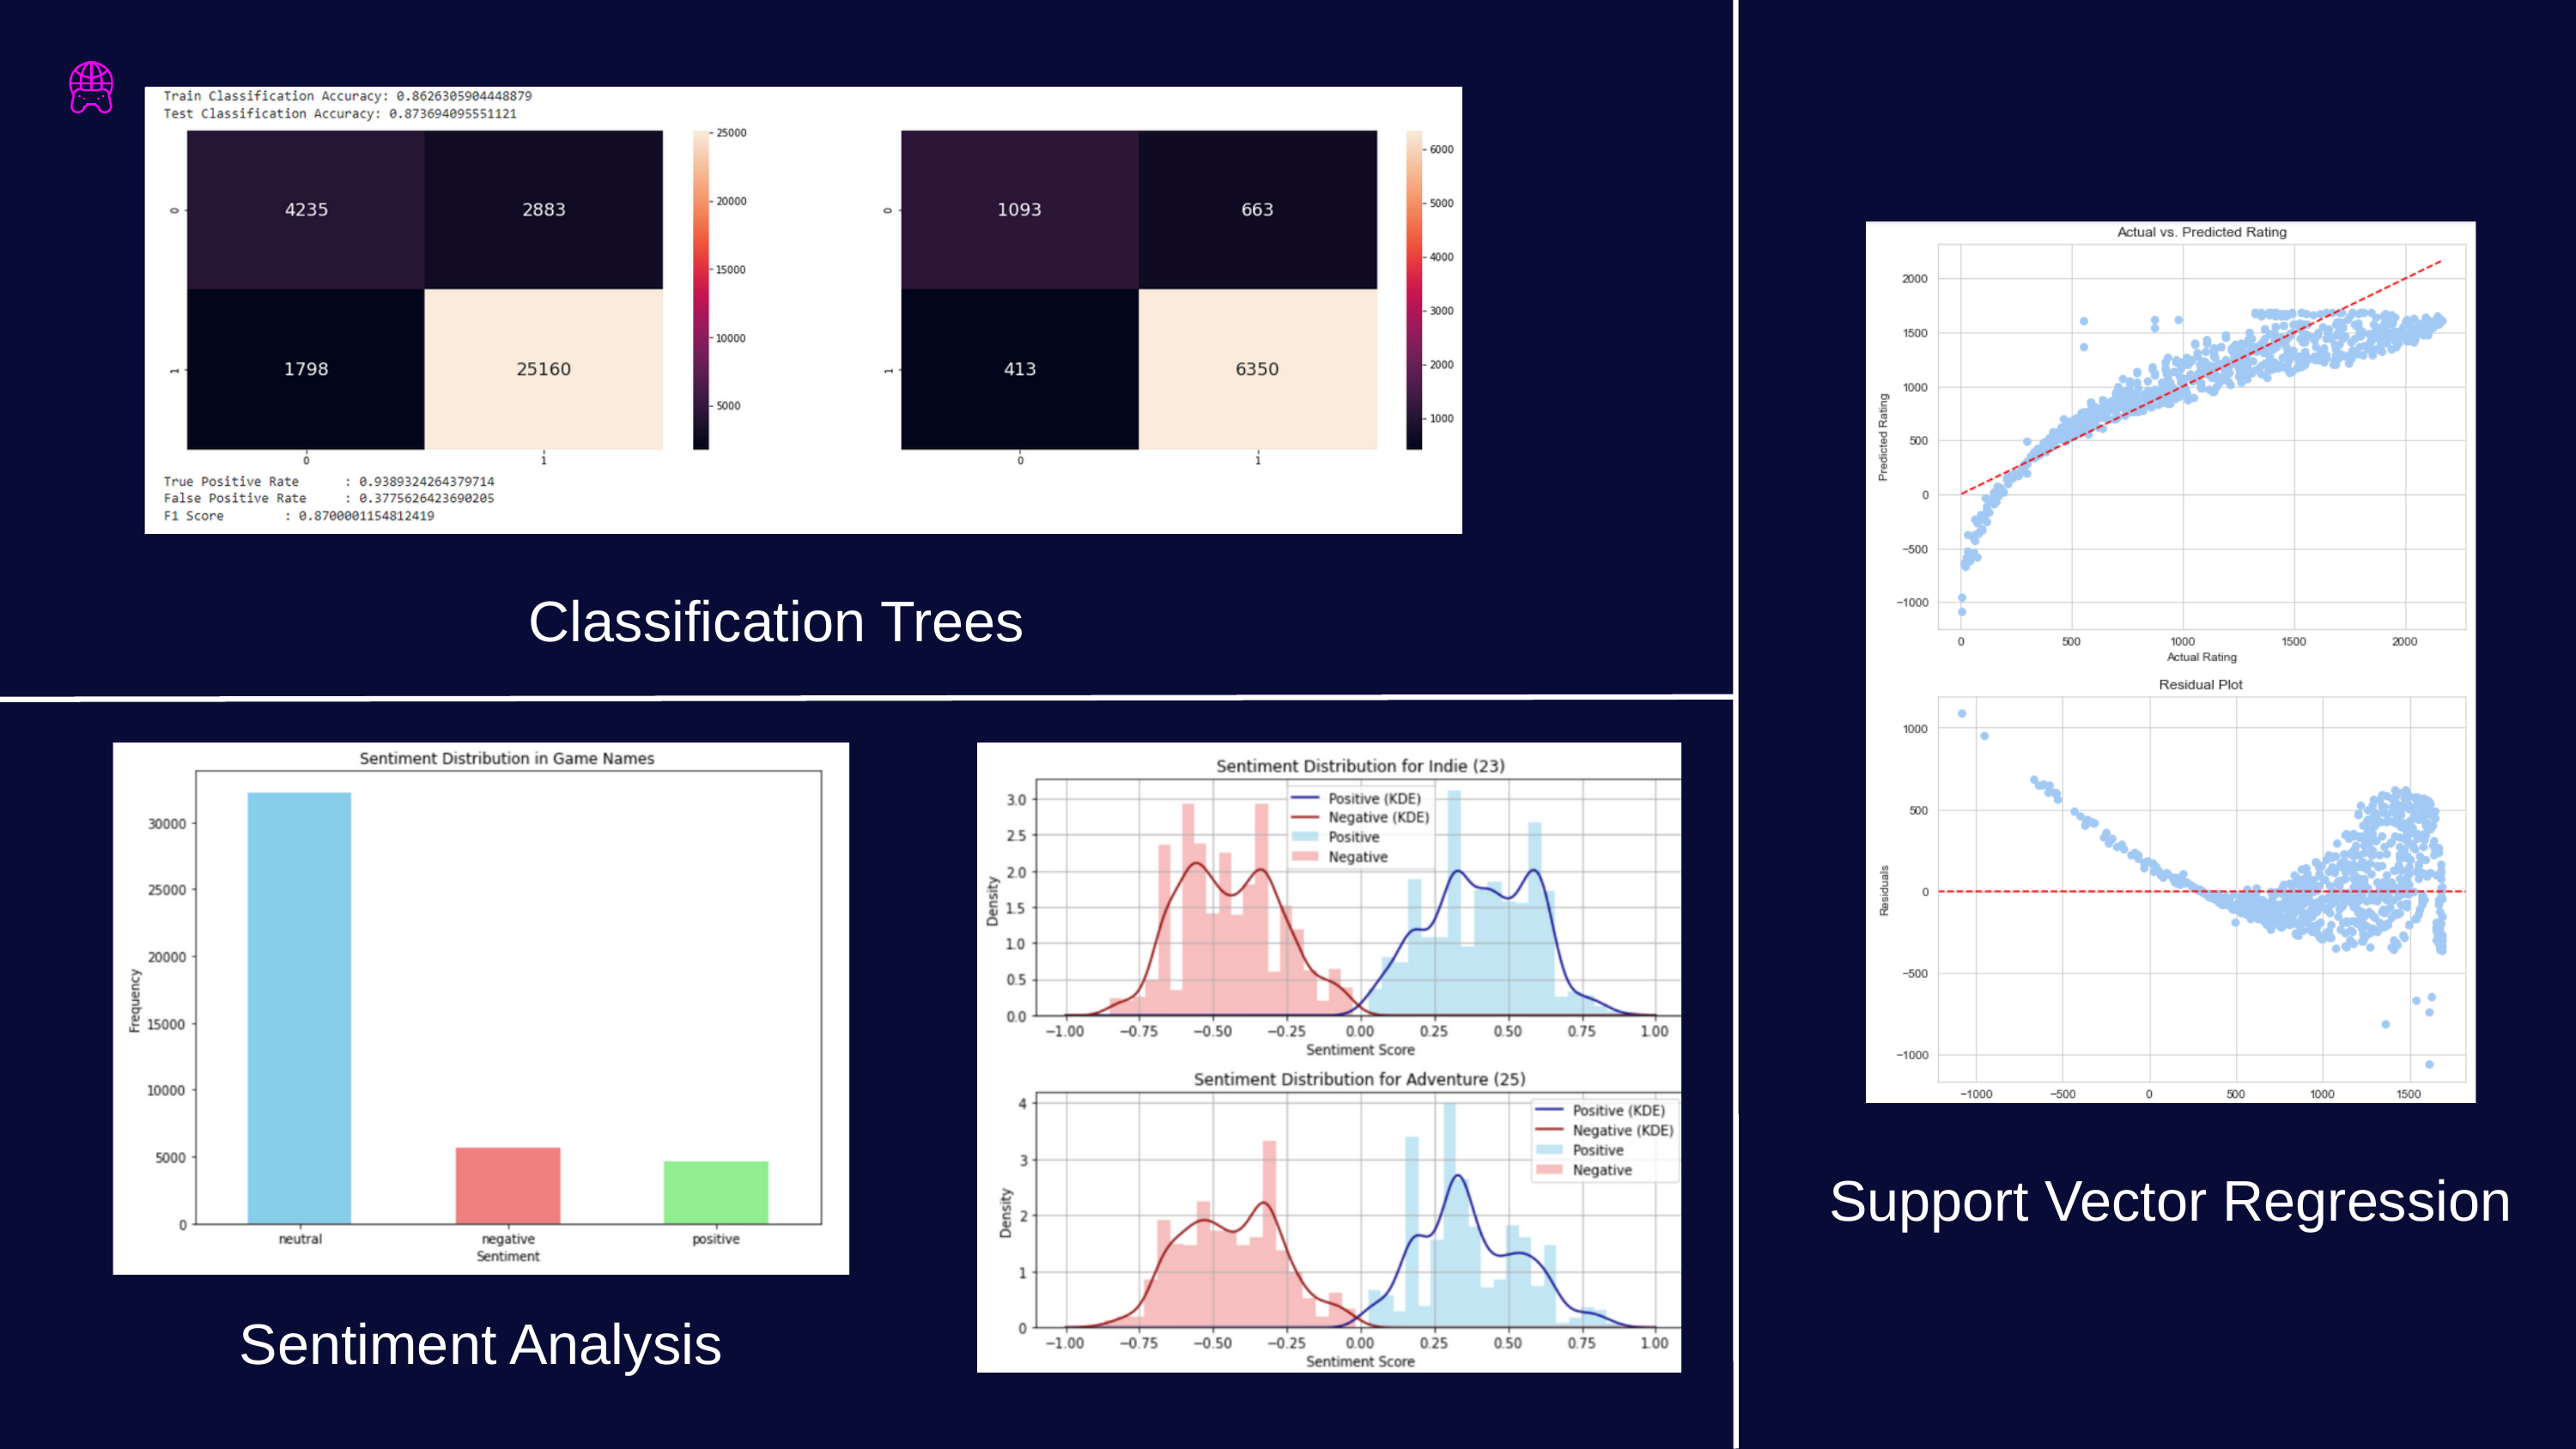

Classification Trees

Support Vector Regression
Sentiment Analysis